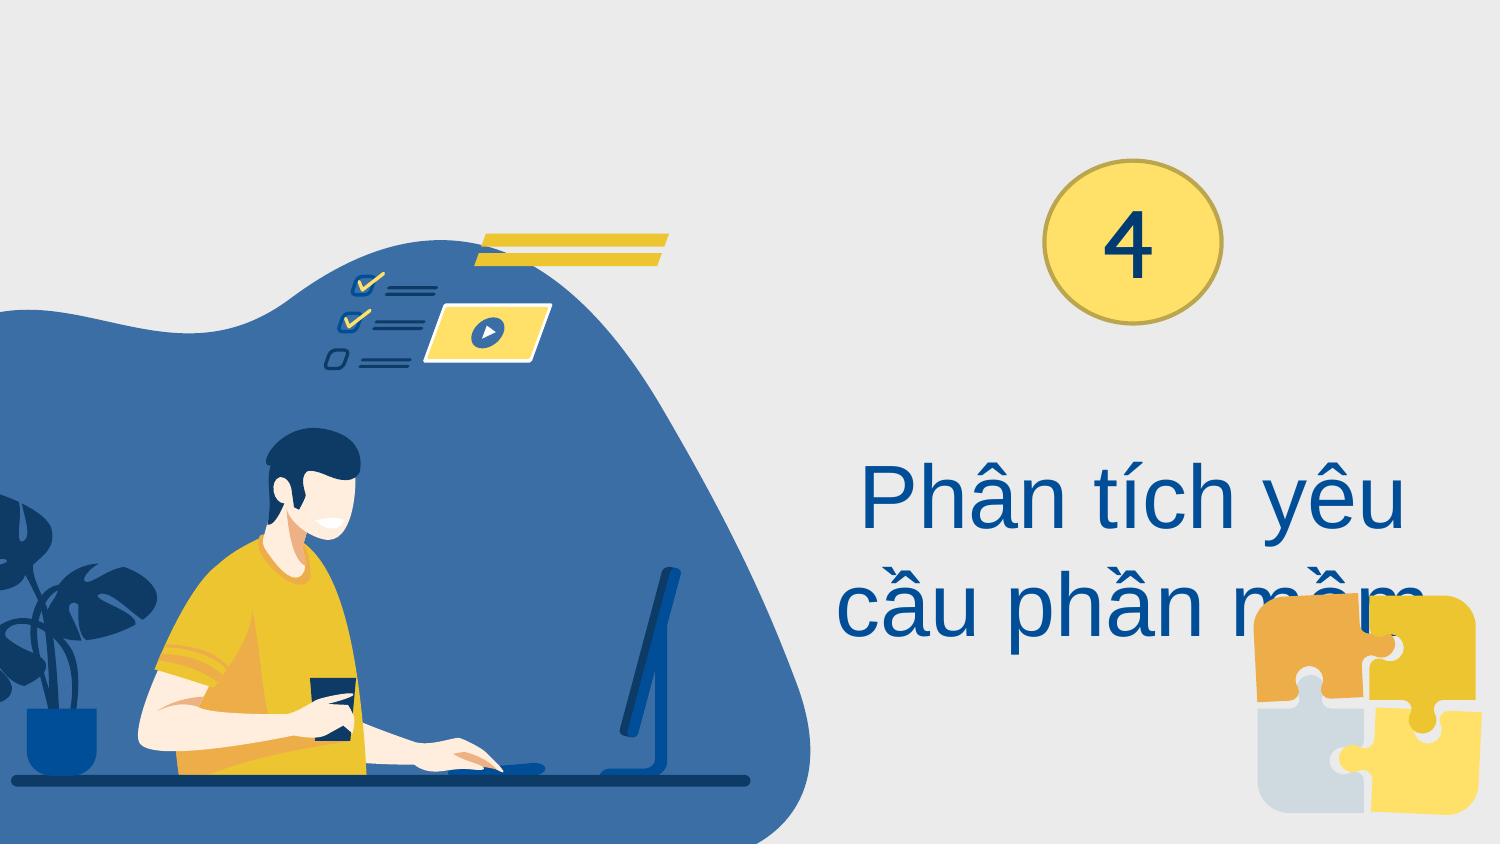

4

# Phân tích yêu cầu phần mềm